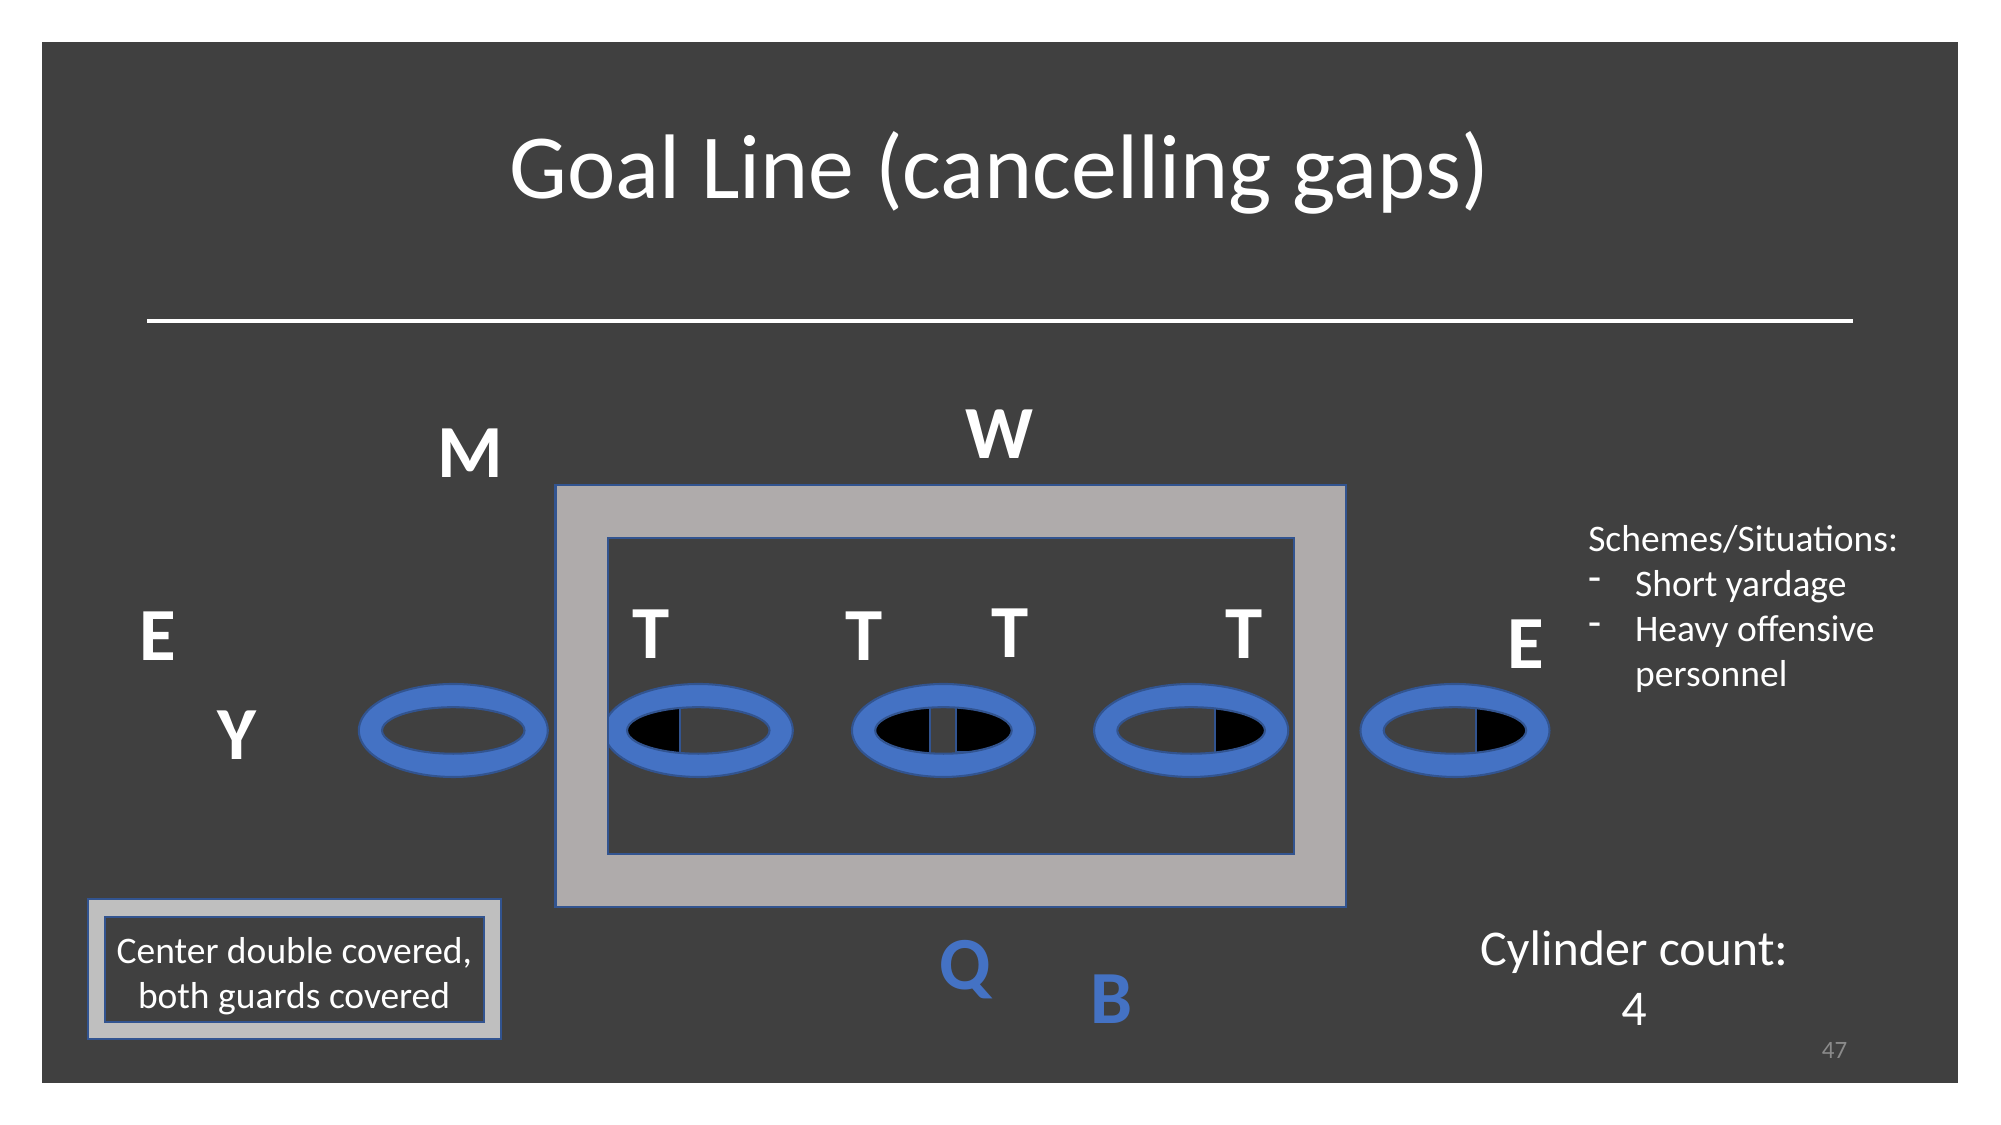

# Goal Line (cancelling gaps)
W
M

Schemes/Situations:
Short yardage
Heavy offensive personnel

T
T
T
T
E
E
Y

Q
Cylinder count: 4
Center double covered, both guards covered
B
47